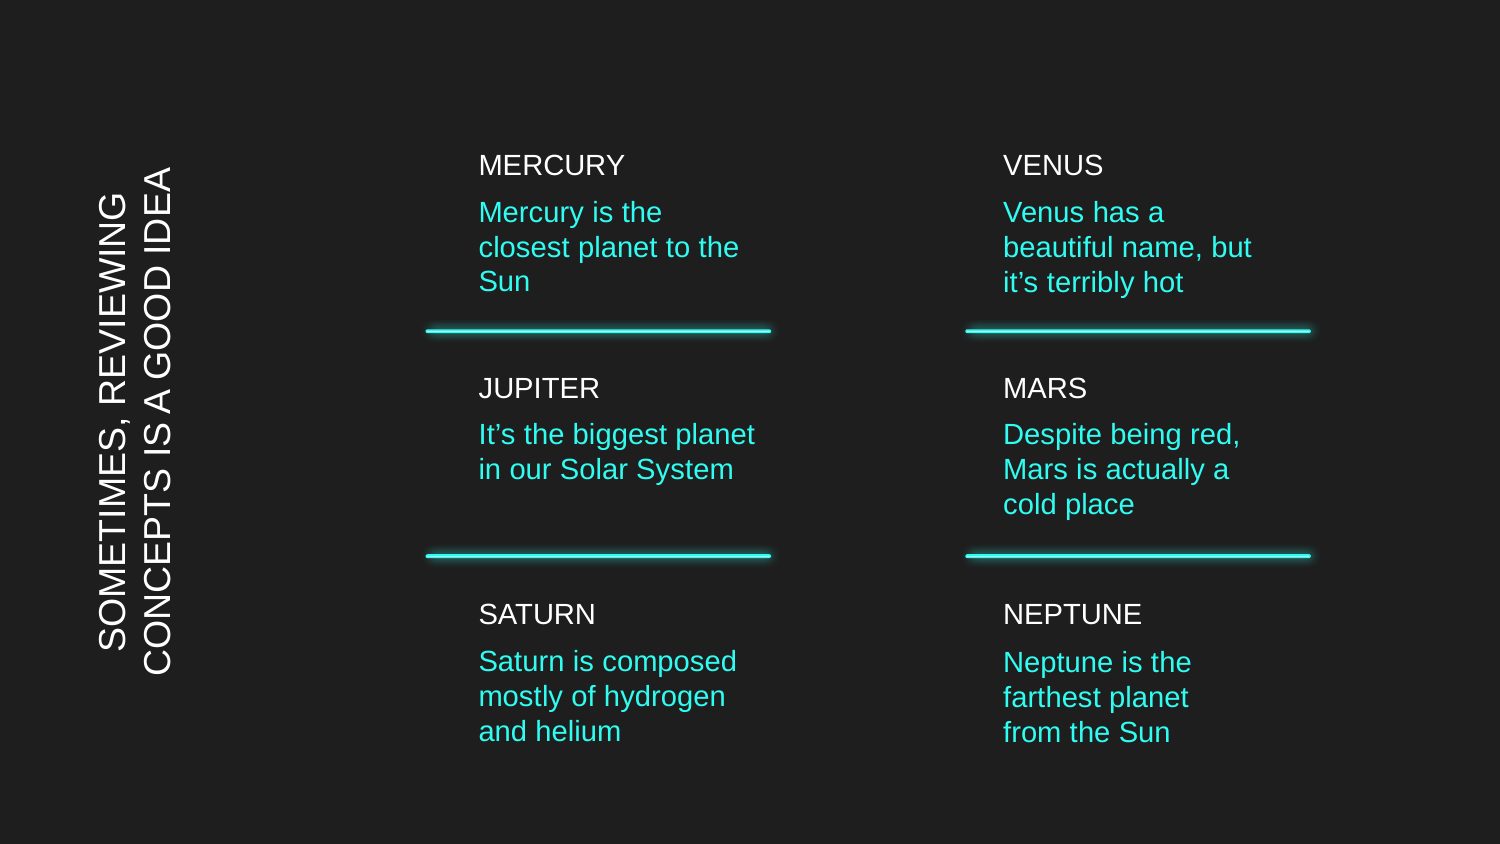

VENUS
# MERCURY
Mercury is the closest planet to the Sun
Venus has a beautiful name, but it’s terribly hot
JUPITER
MARS

SOMETIMES, REVIEWING CONCEPTS IS A GOOD IDEA
It’s the biggest planet in our Solar System
Despite being red, Mars is actually a cold place
SATURN
NEPTUNE

Saturn is composed mostly of hydrogen and helium
Neptune is the farthest planet from the Sun